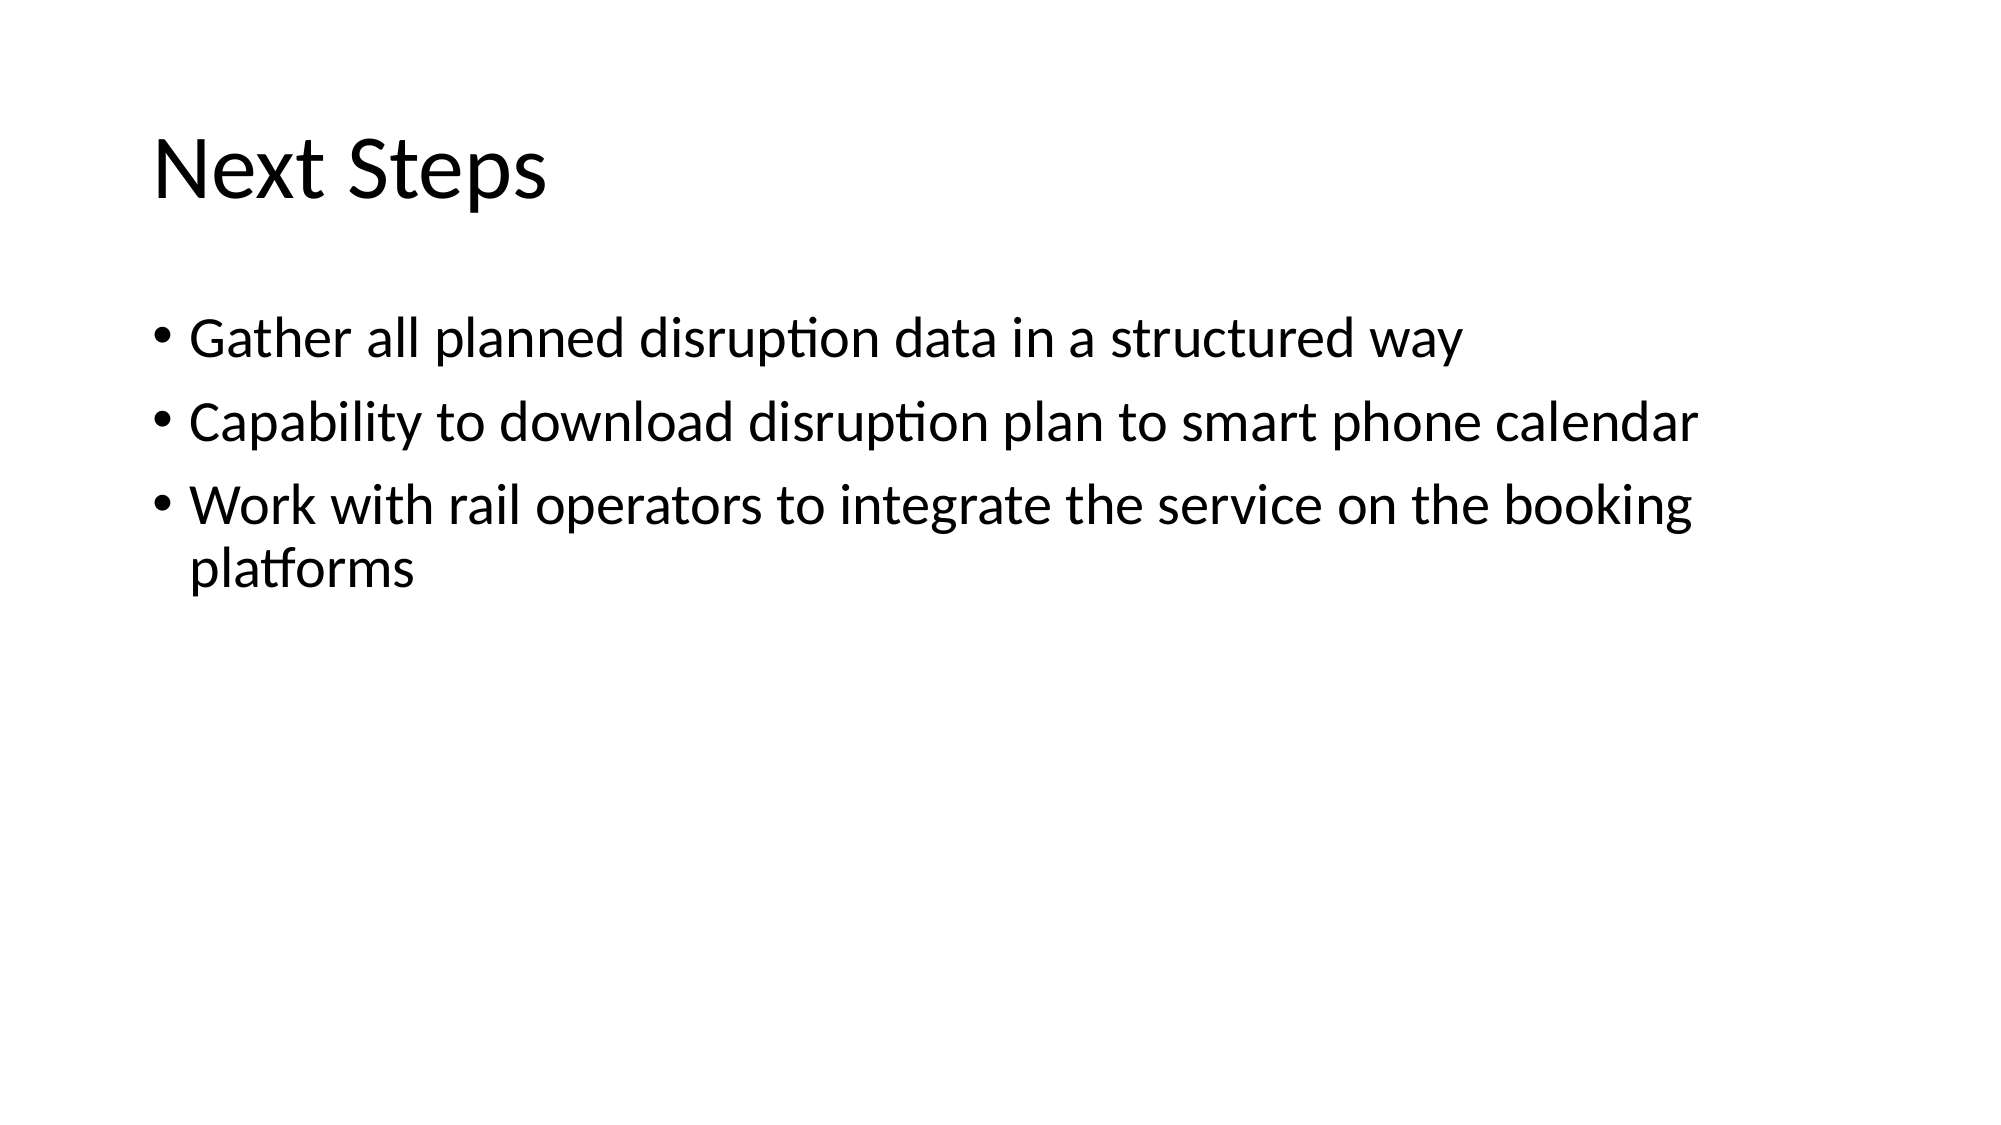

# Next Steps
Gather all planned disruption data in a structured way
Capability to download disruption plan to smart phone calendar
Work with rail operators to integrate the service on the booking platforms